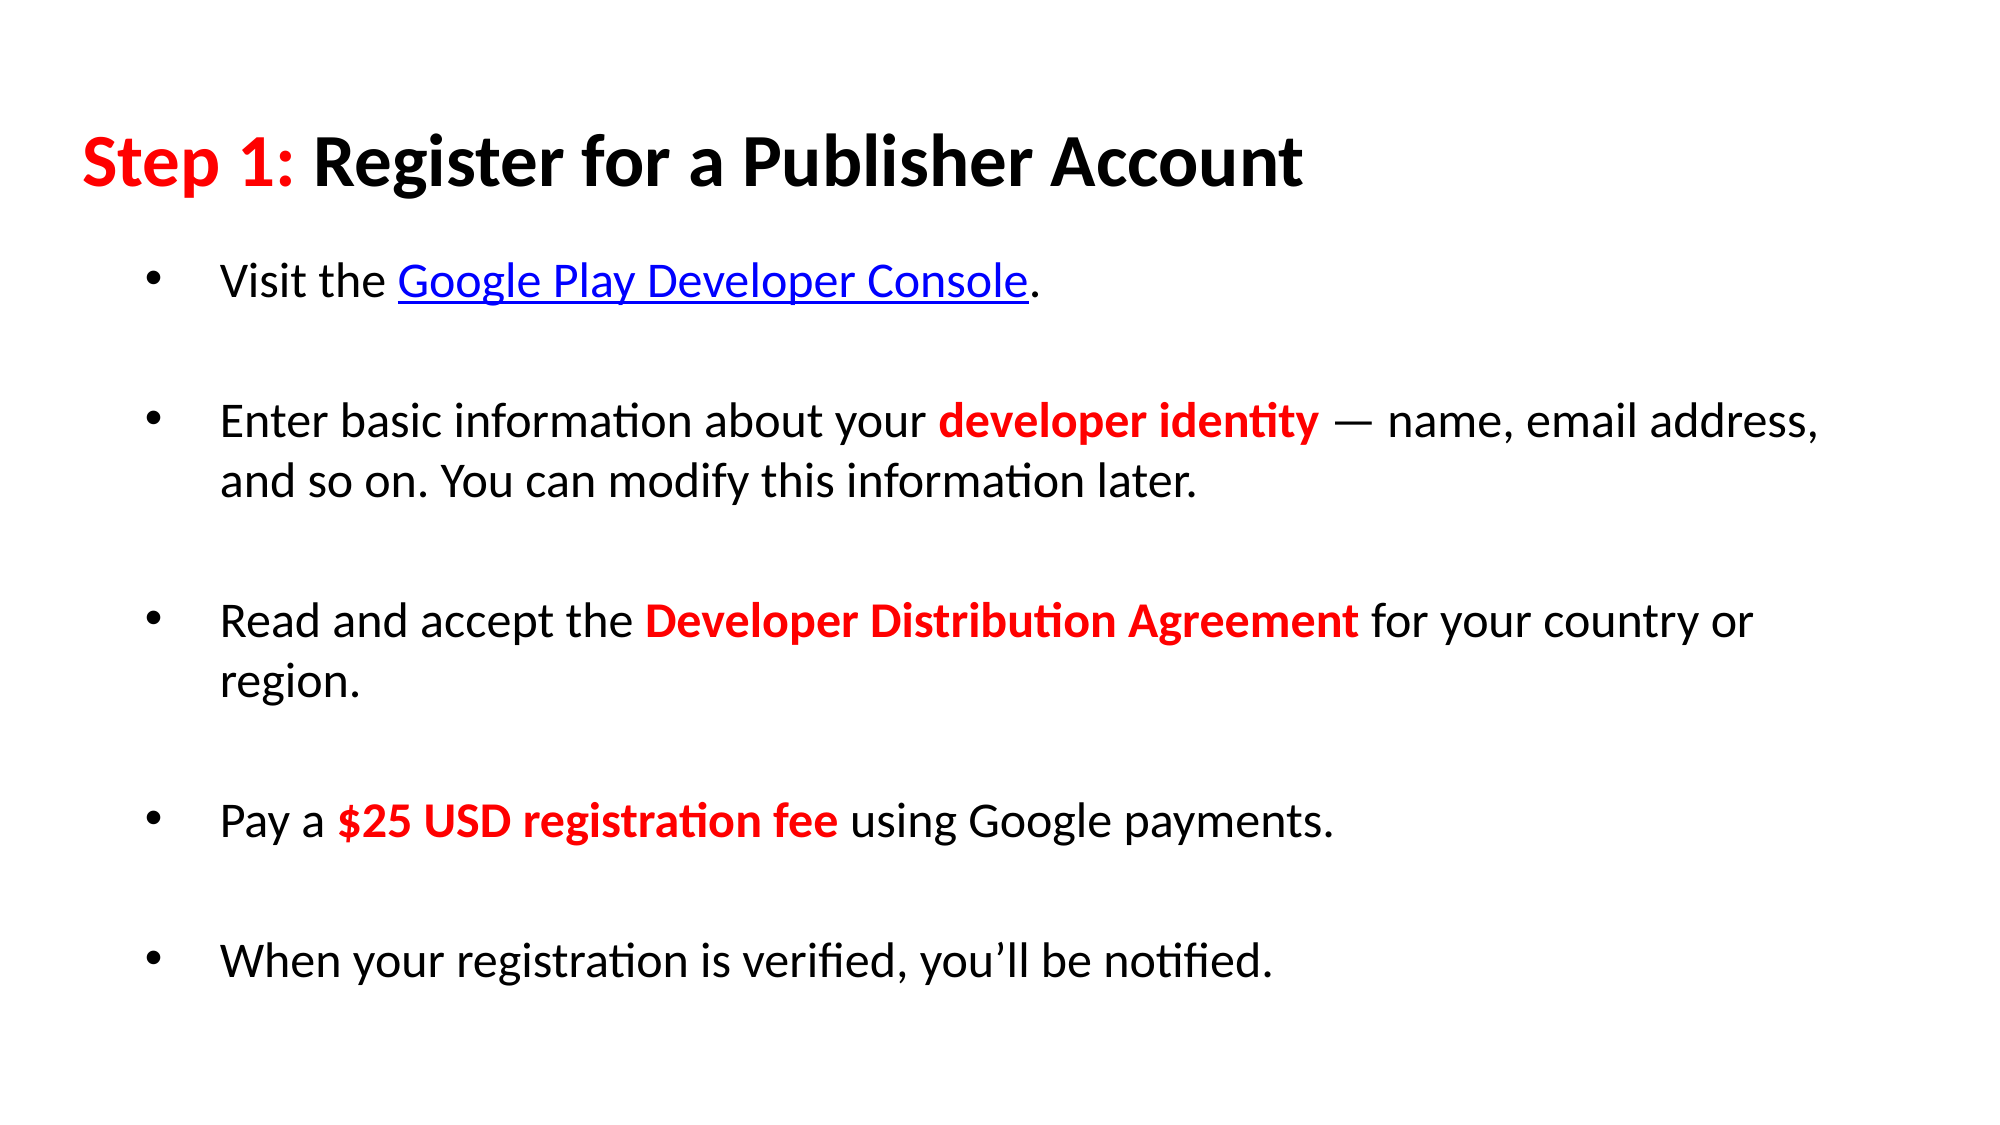

# Step 1: Register for a Publisher Account
Visit the Google Play Developer Console.

Enter basic information about your developer identity — name, email address, and so on. You can modify this information later.

Read and accept the Developer Distribution Agreement for your country or region.

Pay a $25 USD registration fee using Google payments.

When your registration is verified, you’ll be notified.